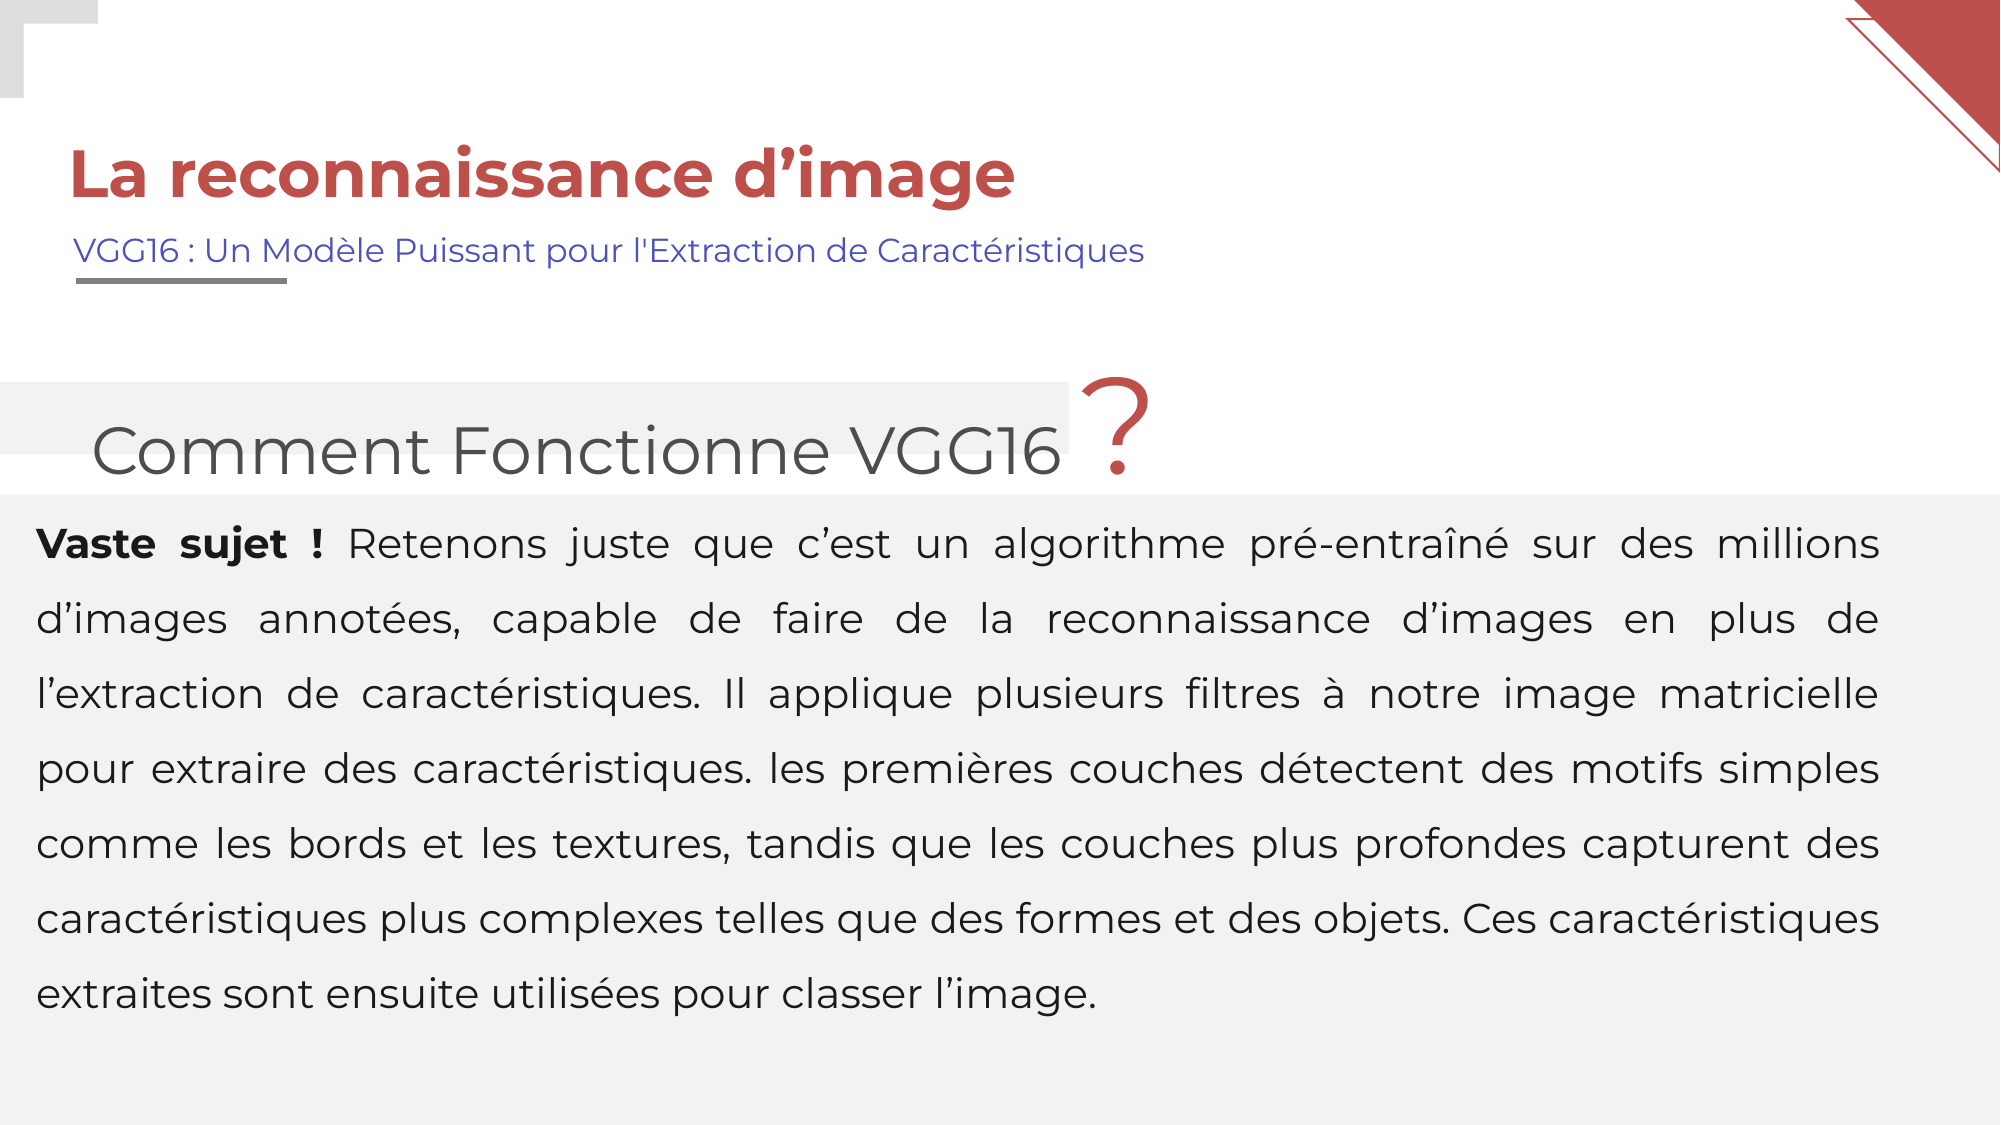

La reconnaissance d’image
VGG16 : Un Modèle Puissant pour l'Extraction de Caractéristiques
Comment Fonctionne VGG16 ?

Vaste sujet ! Retenons juste que c’est un algorithme pré-entraîné sur des millions d’images annotées, capable de faire de la reconnaissance d’images en plus de l’extraction de caractéristiques. Il applique plusieurs filtres à notre image matricielle pour extraire des caractéristiques. les premières couches détectent des motifs simples comme les bords et les textures, tandis que les couches plus profondes capturent des caractéristiques plus complexes telles que des formes et des objets. Ces caractéristiques extraites sont ensuite utilisées pour classer l’image.